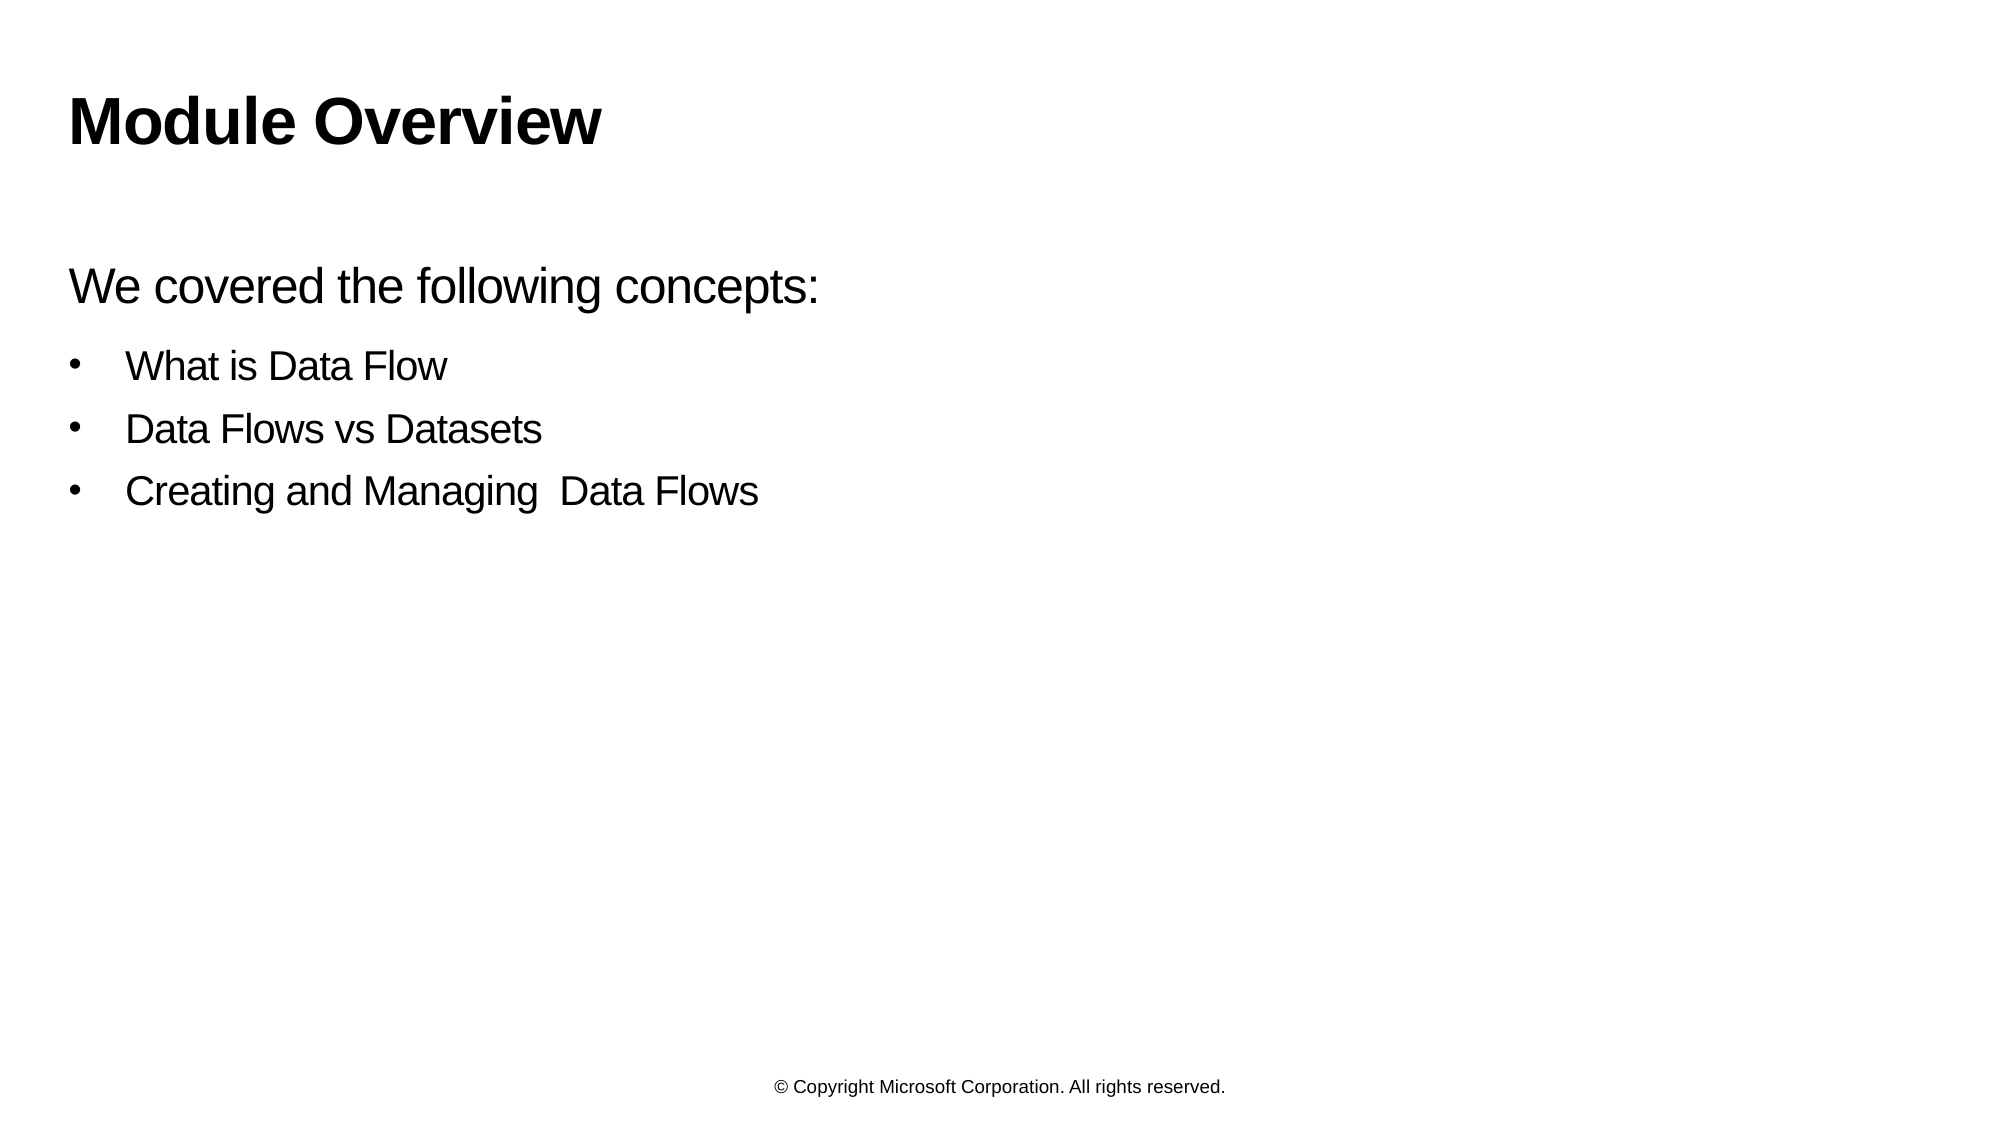

# Module Overview
We covered the following concepts:
What is Data Flow
Data Flows vs Datasets
Creating and Managing  Data Flows